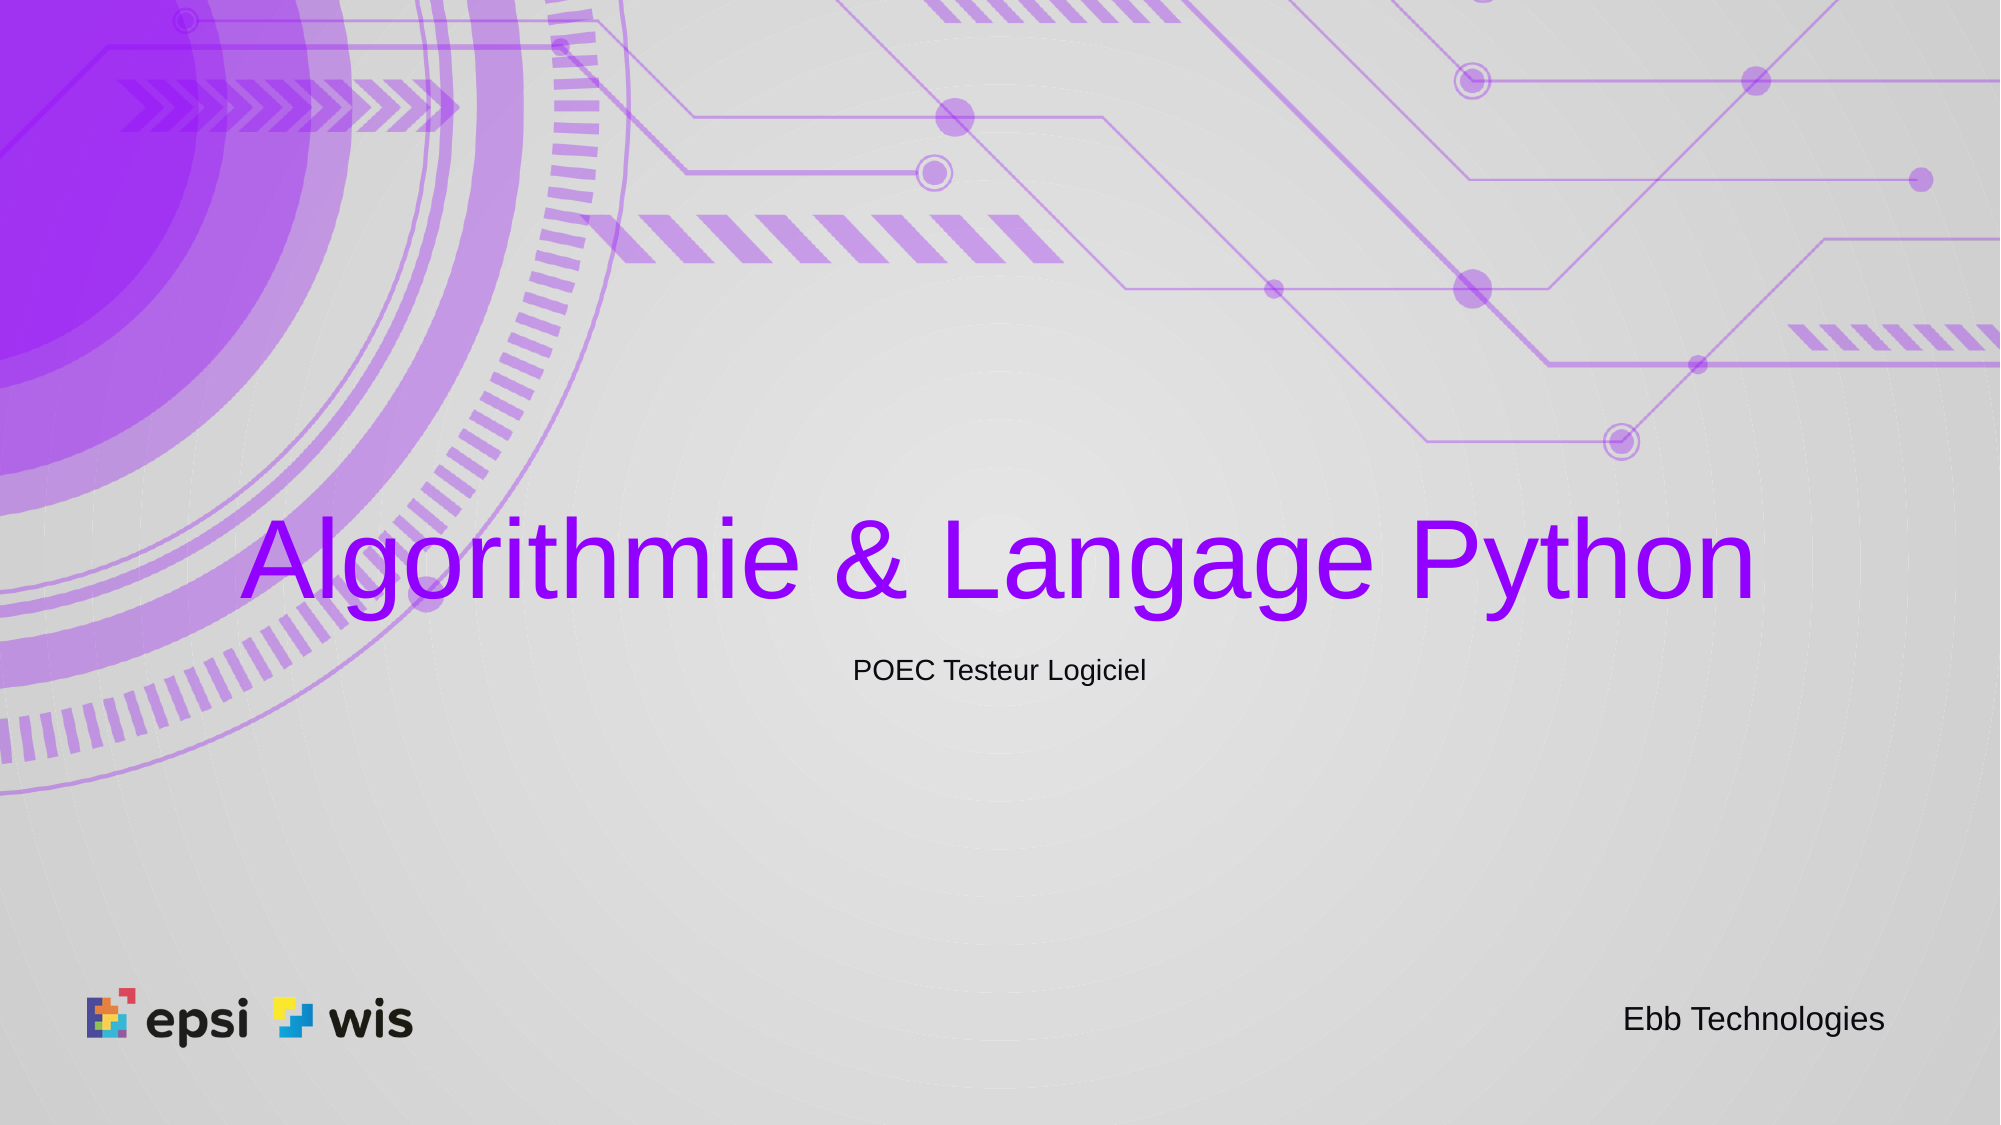

# Algorithmie & Langage Python
POEC Testeur Logiciel